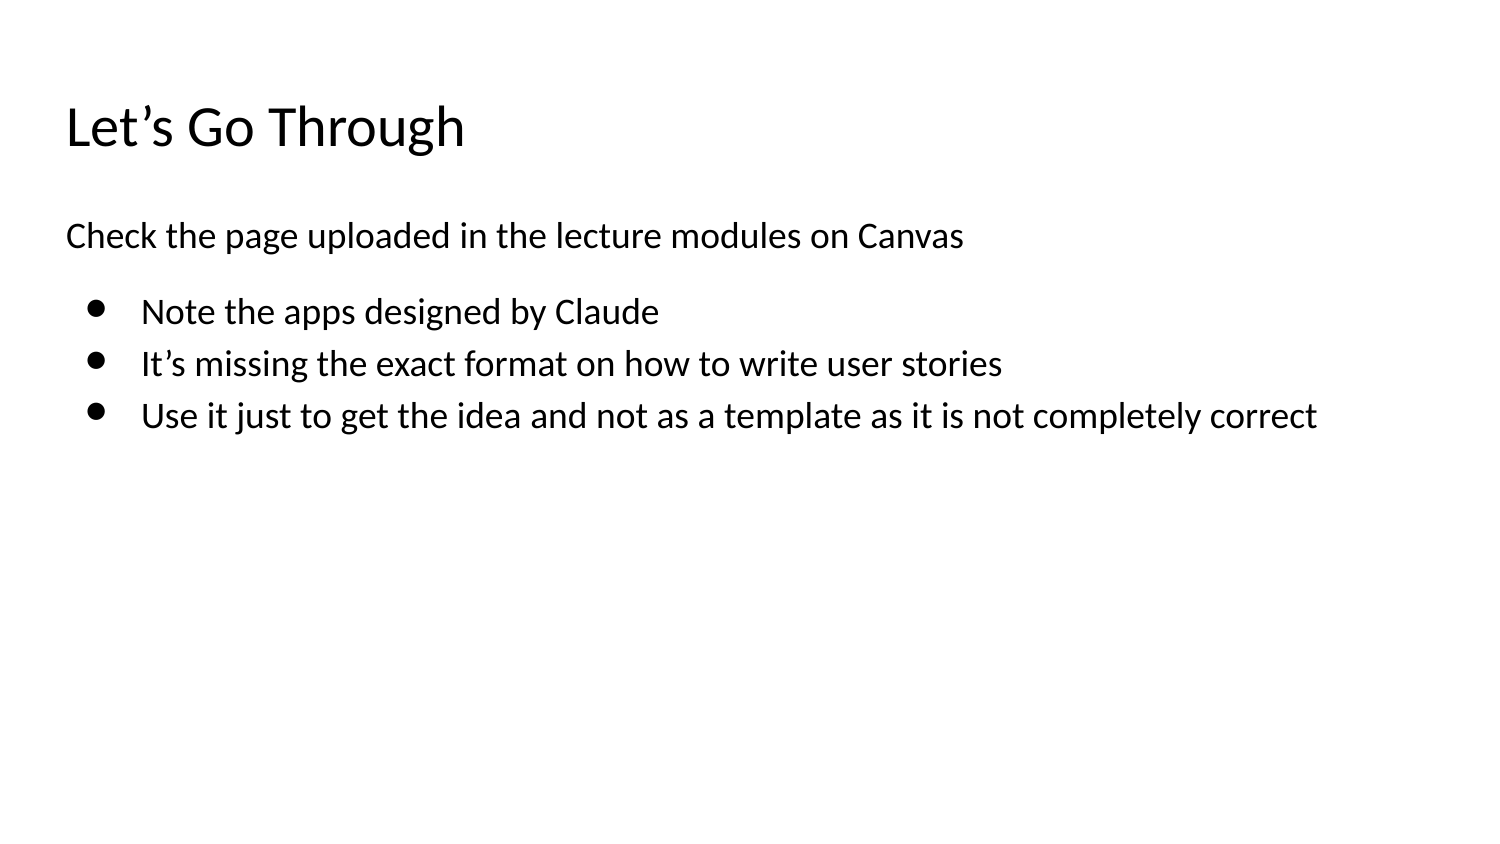

# Let’s Go Through
Check the page uploaded in the lecture modules on Canvas
Note the apps designed by Claude
It’s missing the exact format on how to write user stories
Use it just to get the idea and not as a template as it is not completely correct